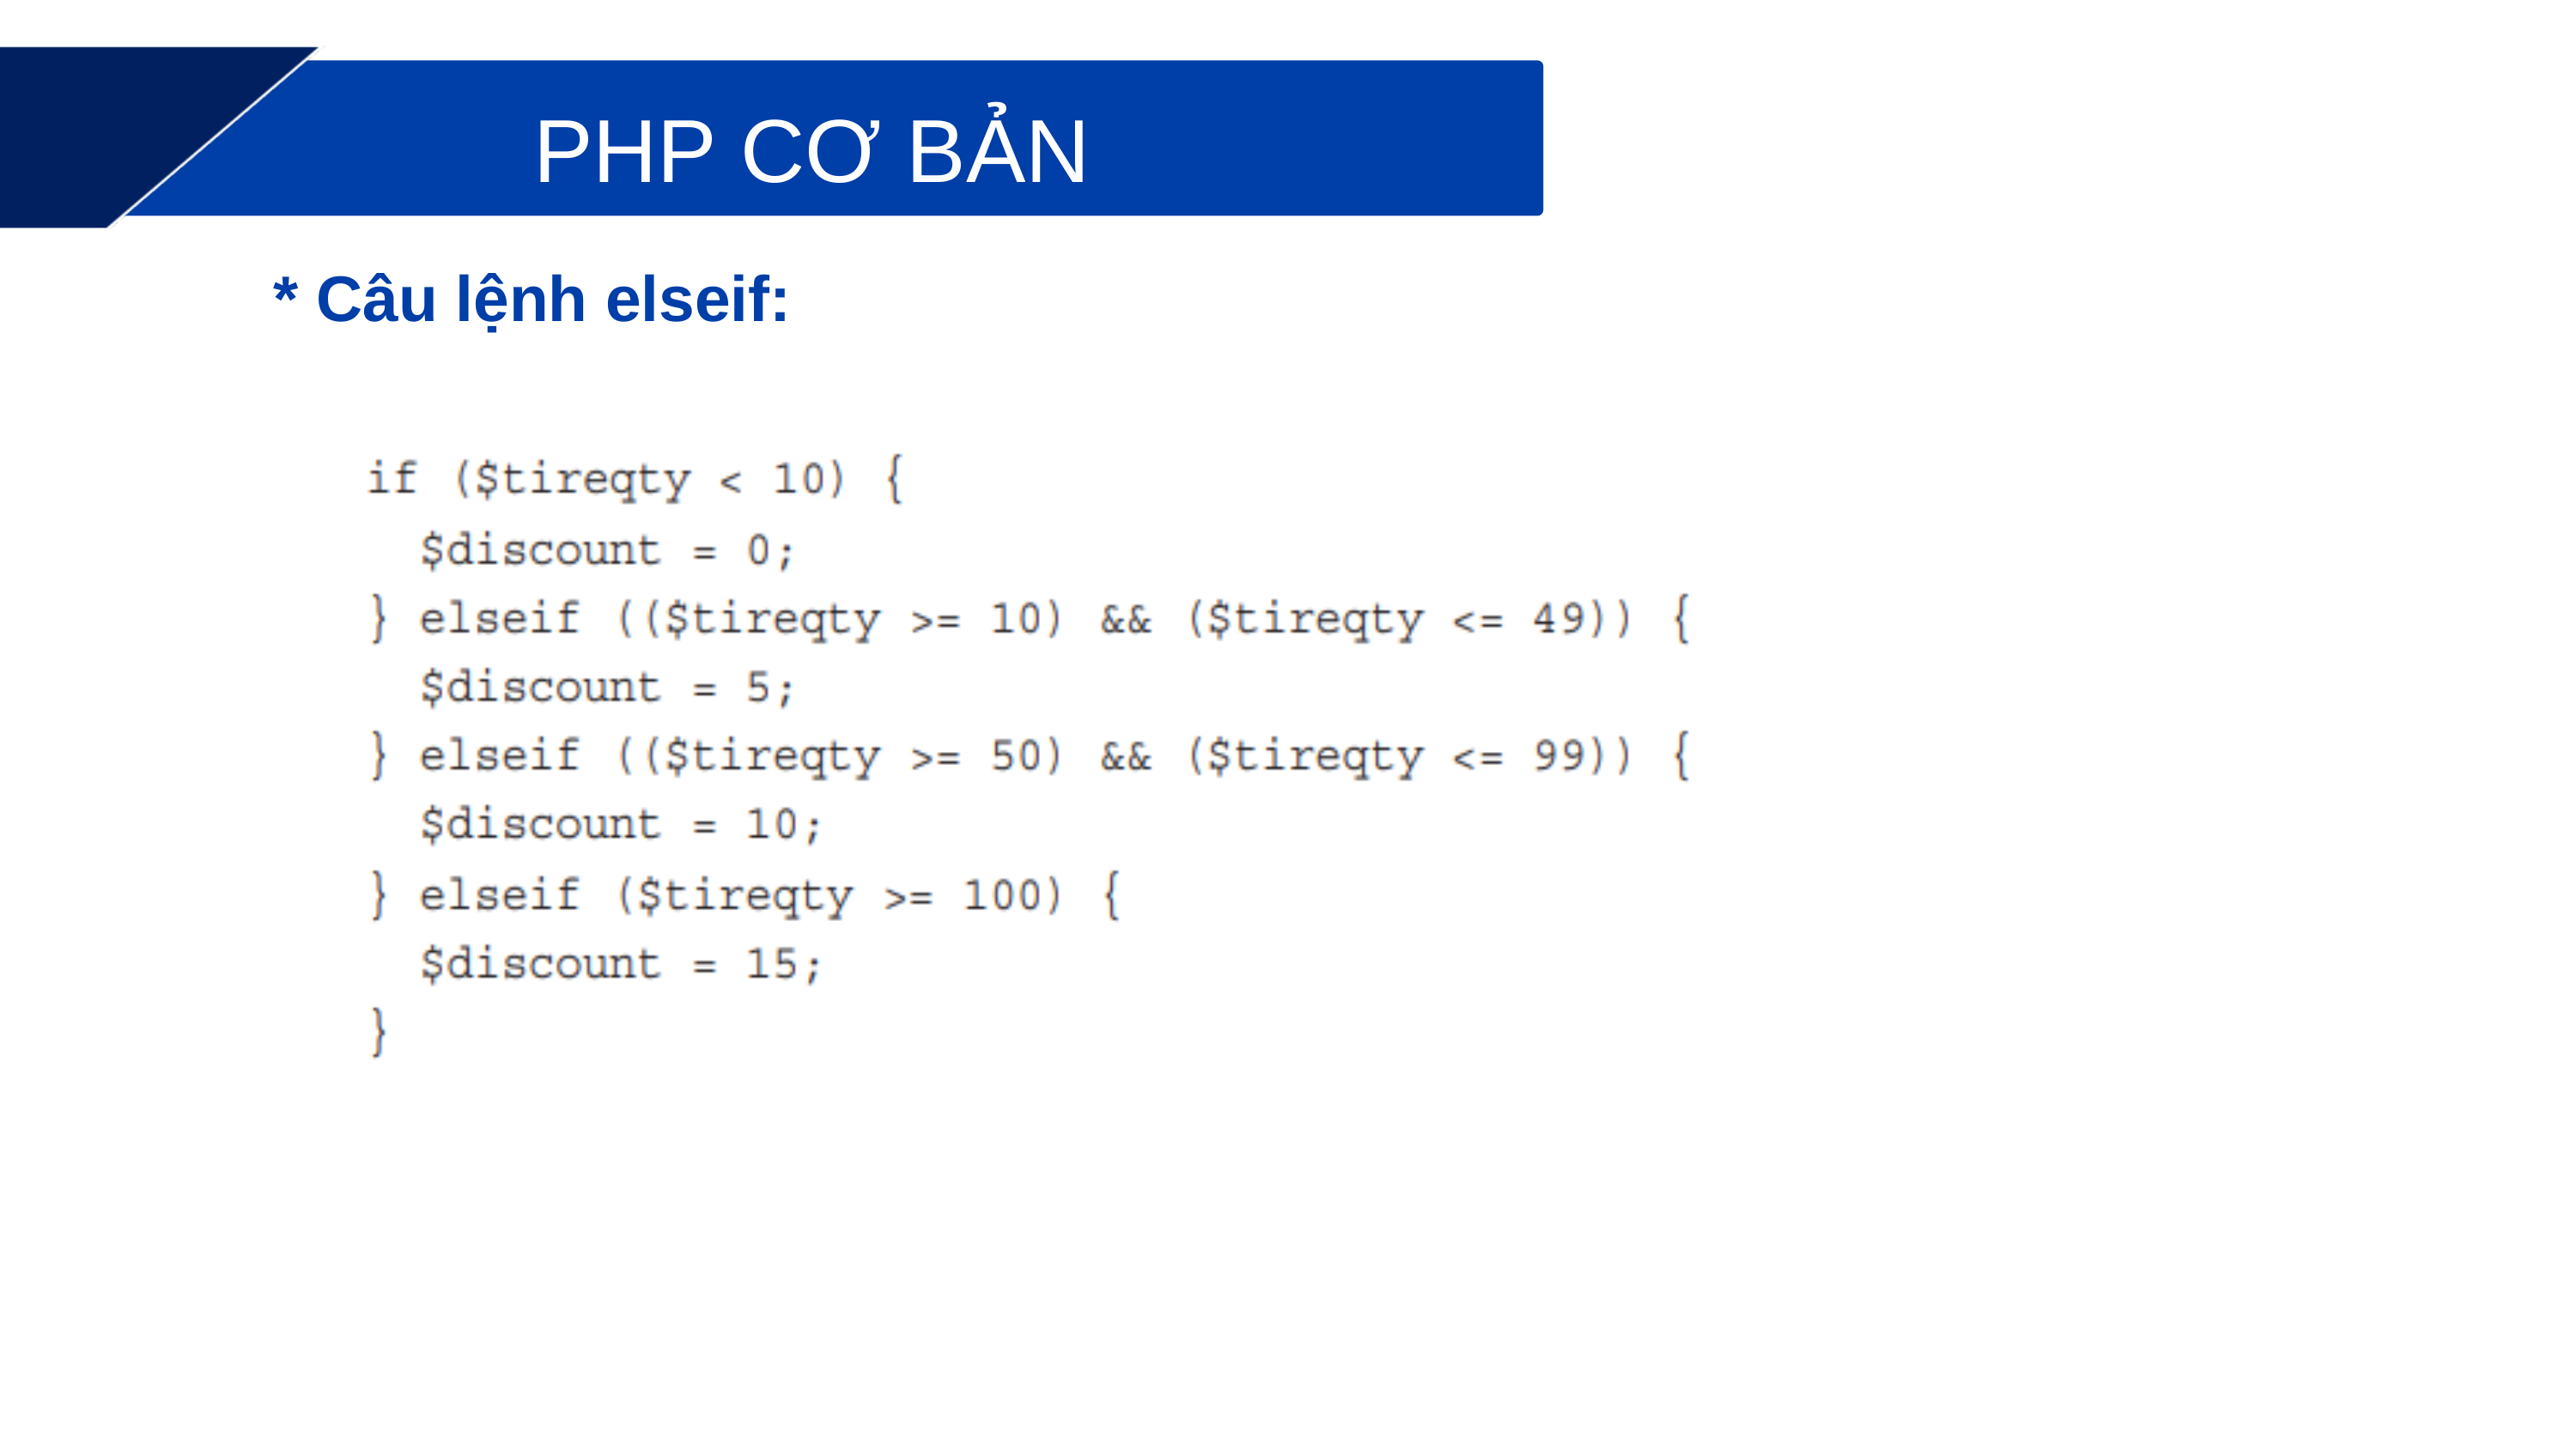

PHP CƠ BẢN

* Câu lệnh elseif: